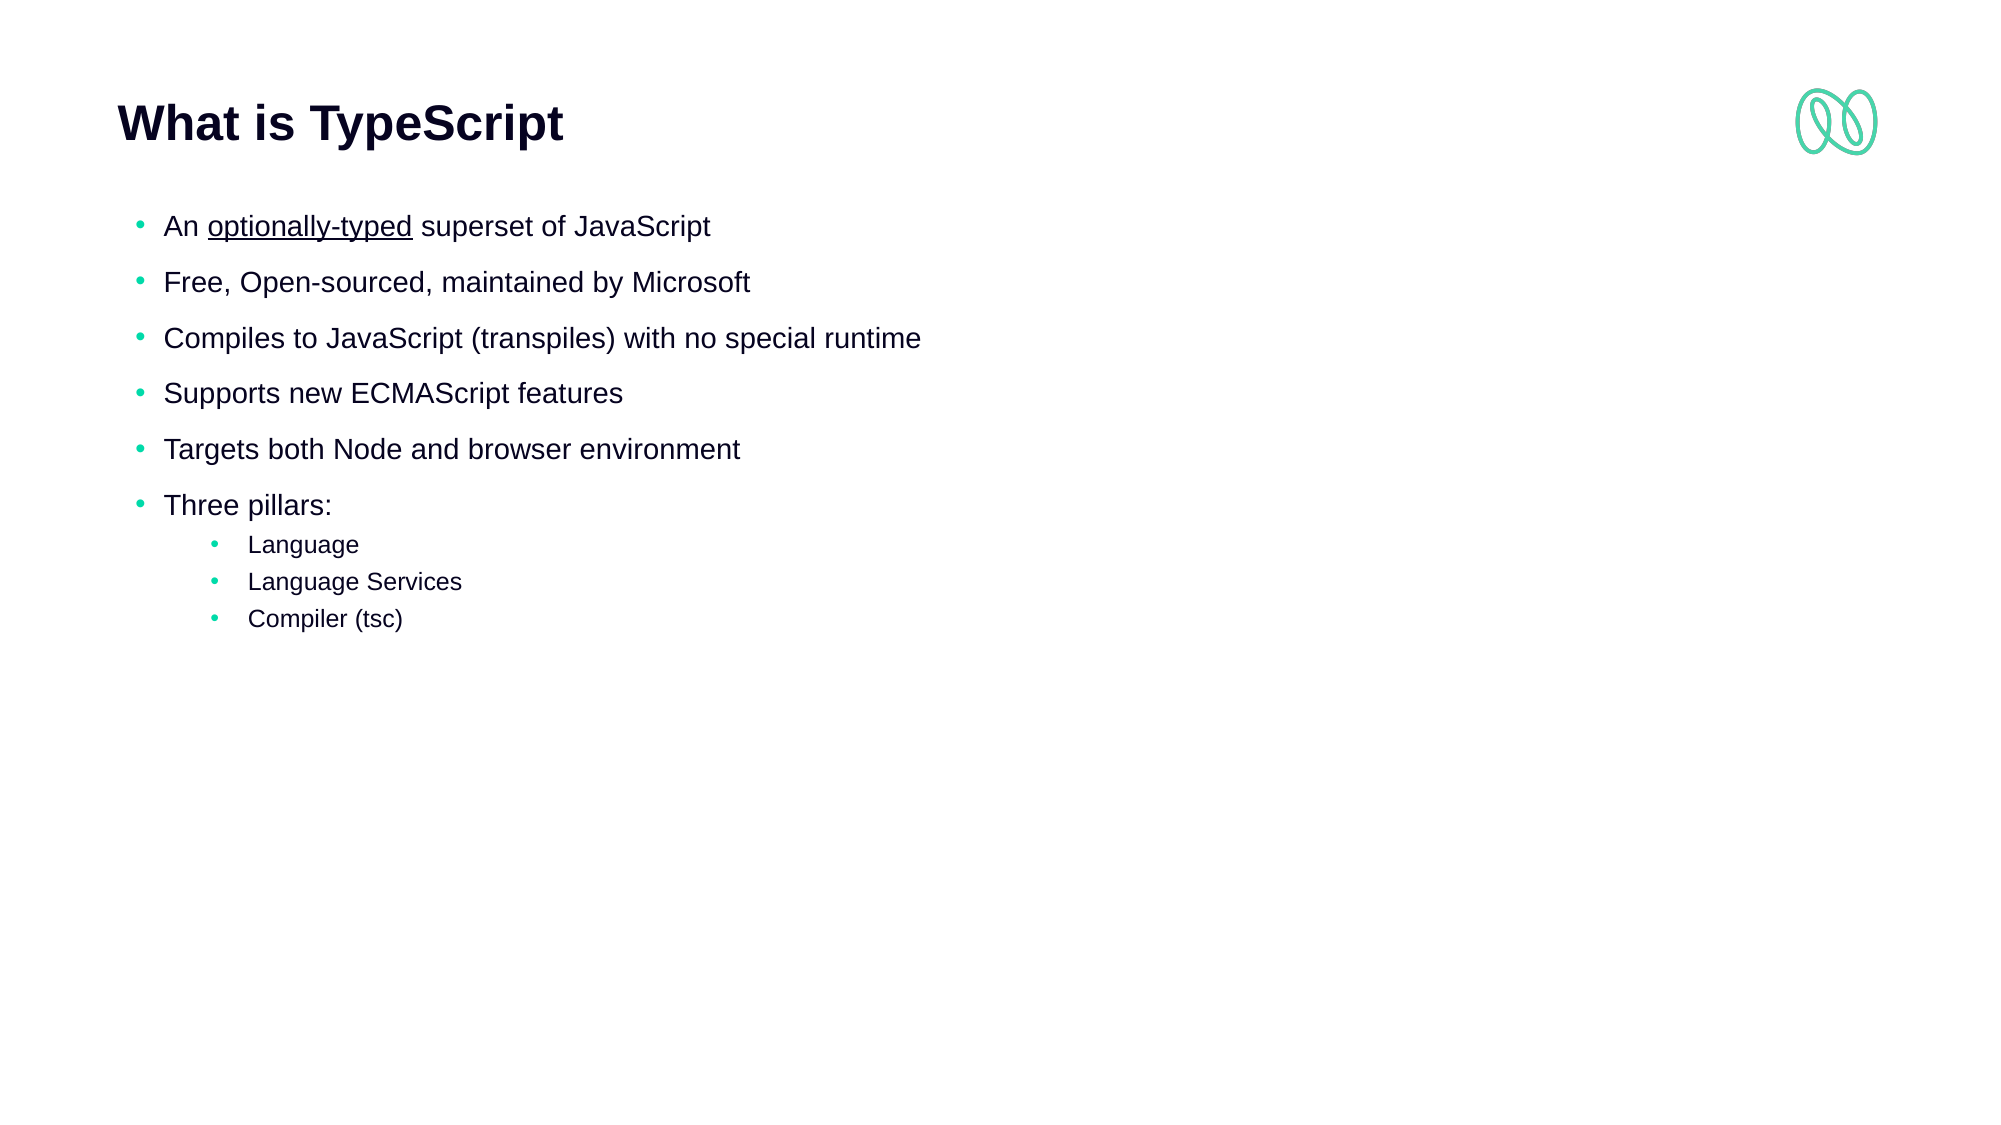

# What is TypeScript
An optionally-typed superset of JavaScript
Free, Open-sourced, maintained by Microsoft
Compiles to JavaScript (transpiles) with no special runtime
Supports new ECMAScript features
Targets both Node and browser environment
Three pillars:
Language
Language Services
Compiler (tsc)